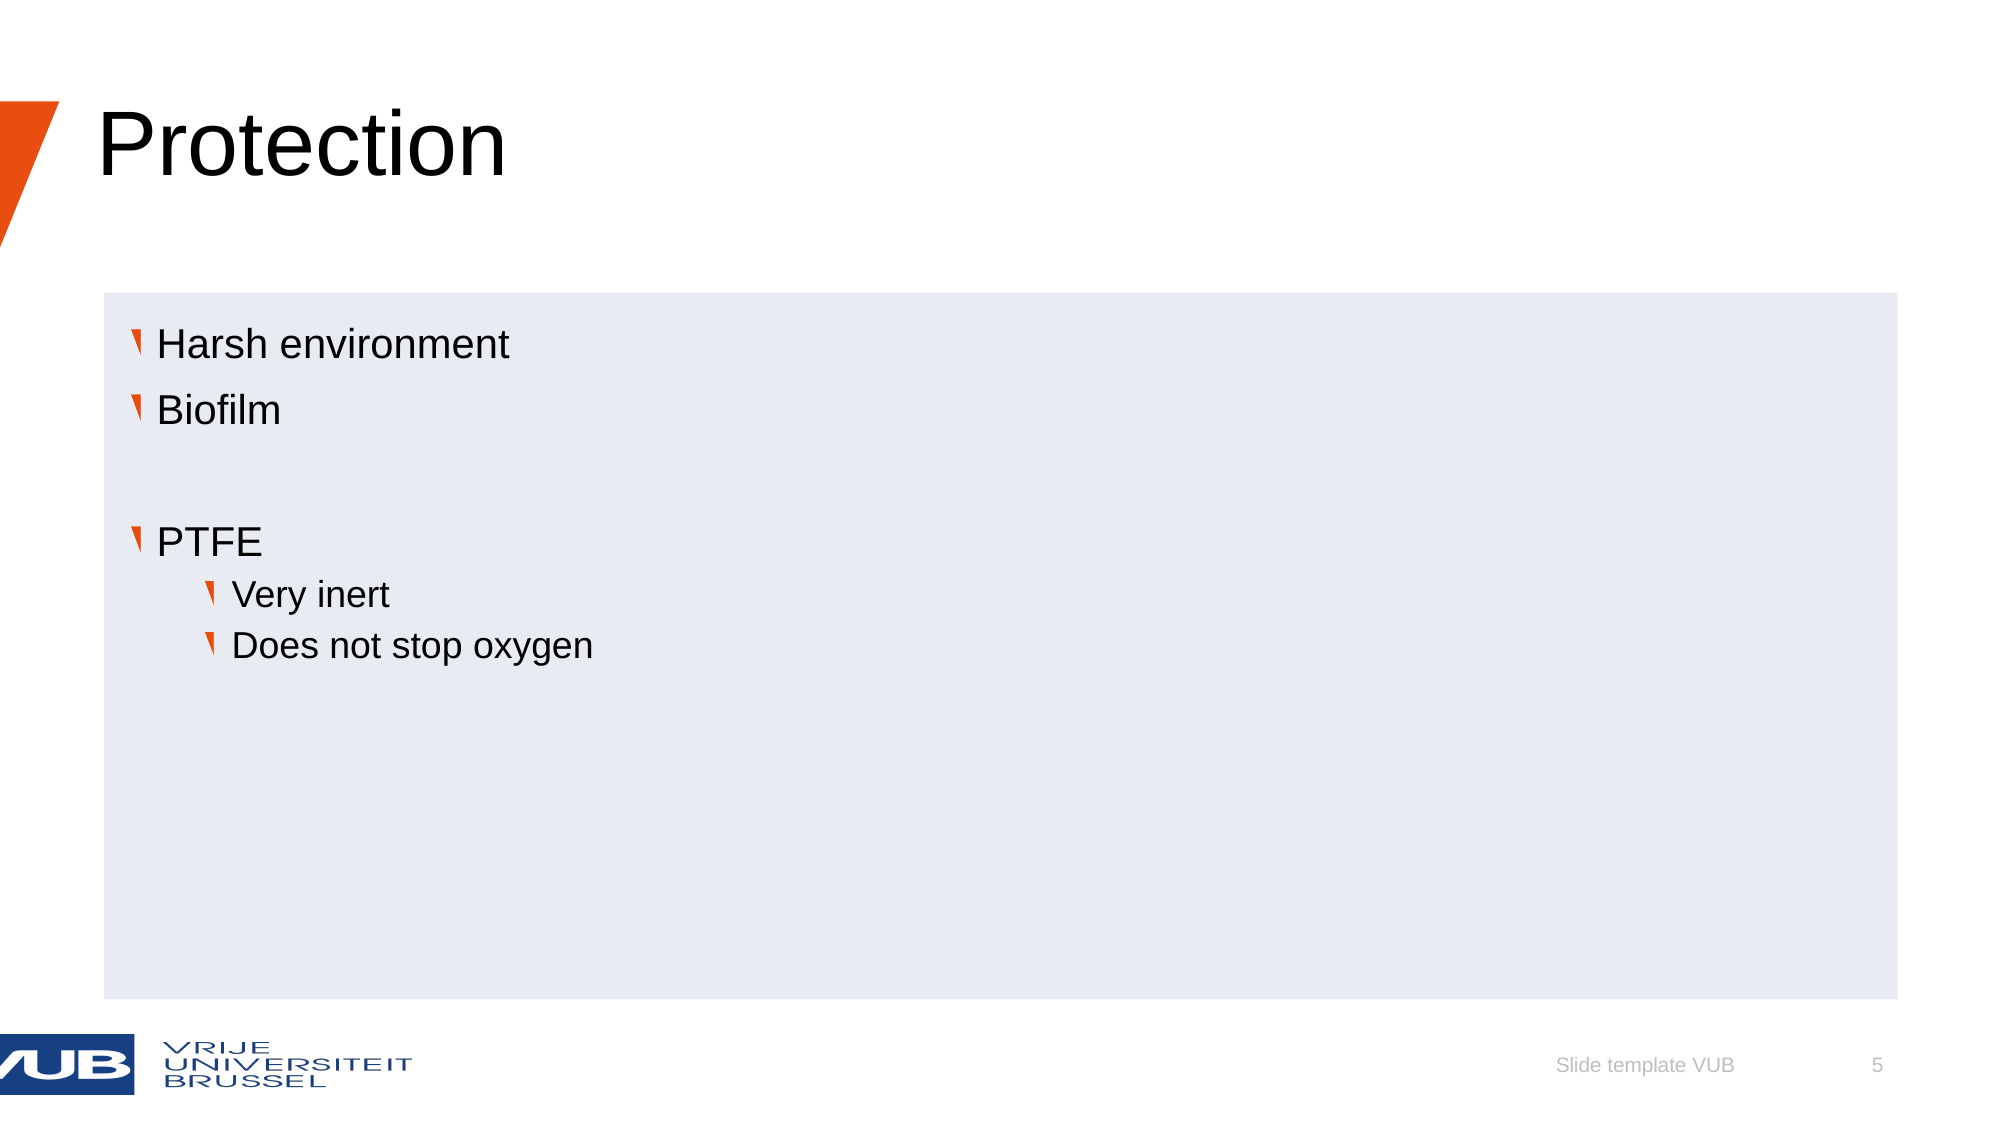

# Protection
Harsh environment
Biofilm

PTFE
Very inert
Does not stop oxygen
06/09/2024
Slide template VUB
5